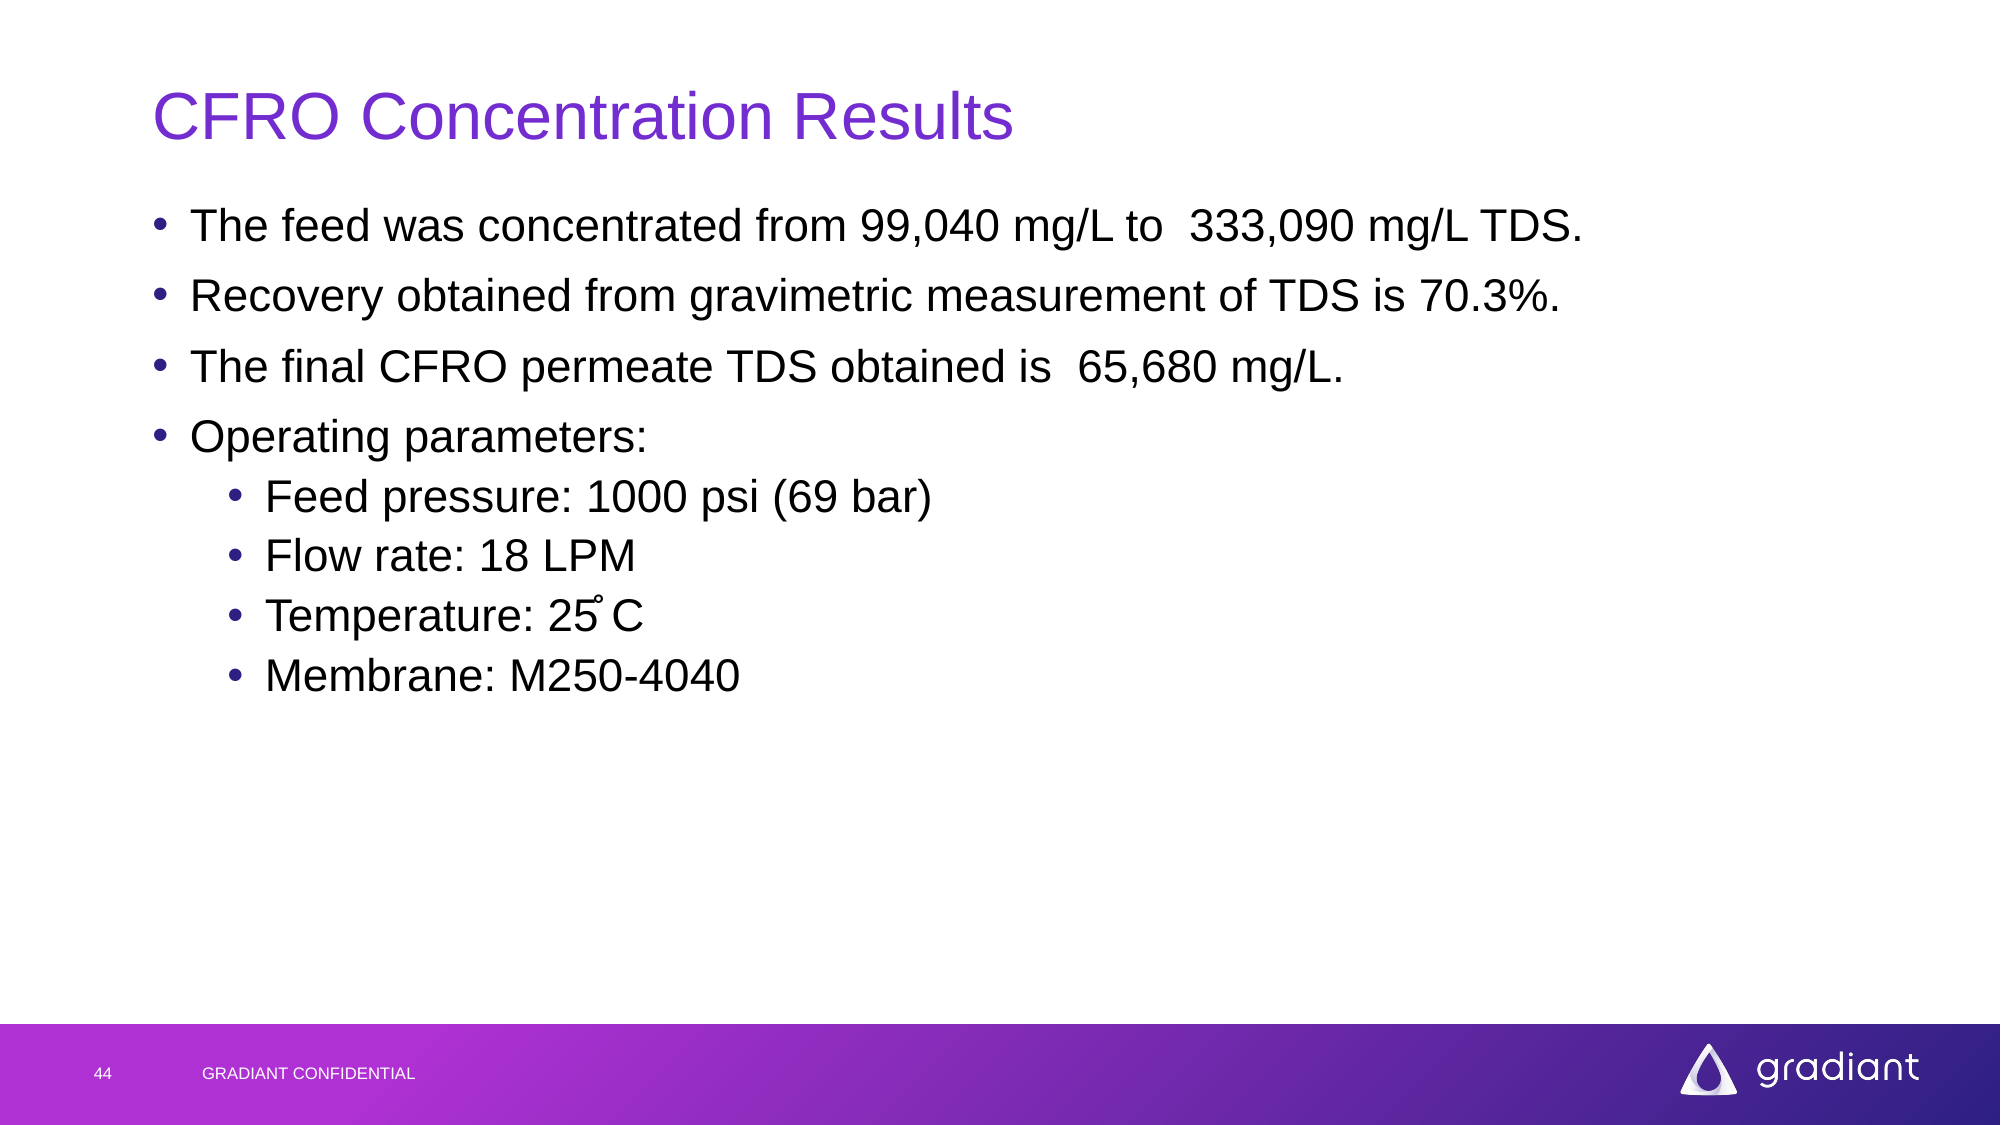

# CFRO Concentration Results
The feed was concentrated from 99,040 mg/L to  333,090 mg/L TDS.
Recovery obtained from gravimetric measurement of TDS is 70.3%.
The final CFRO permeate TDS obtained is  65,680 mg/L.
Operating parameters:
Feed pressure: 1000 psi (69 bar)
Flow rate: 18 LPM
Temperature: 25̊ C
Membrane: M250-4040
44
GRADIANT CONFIDENTIAL